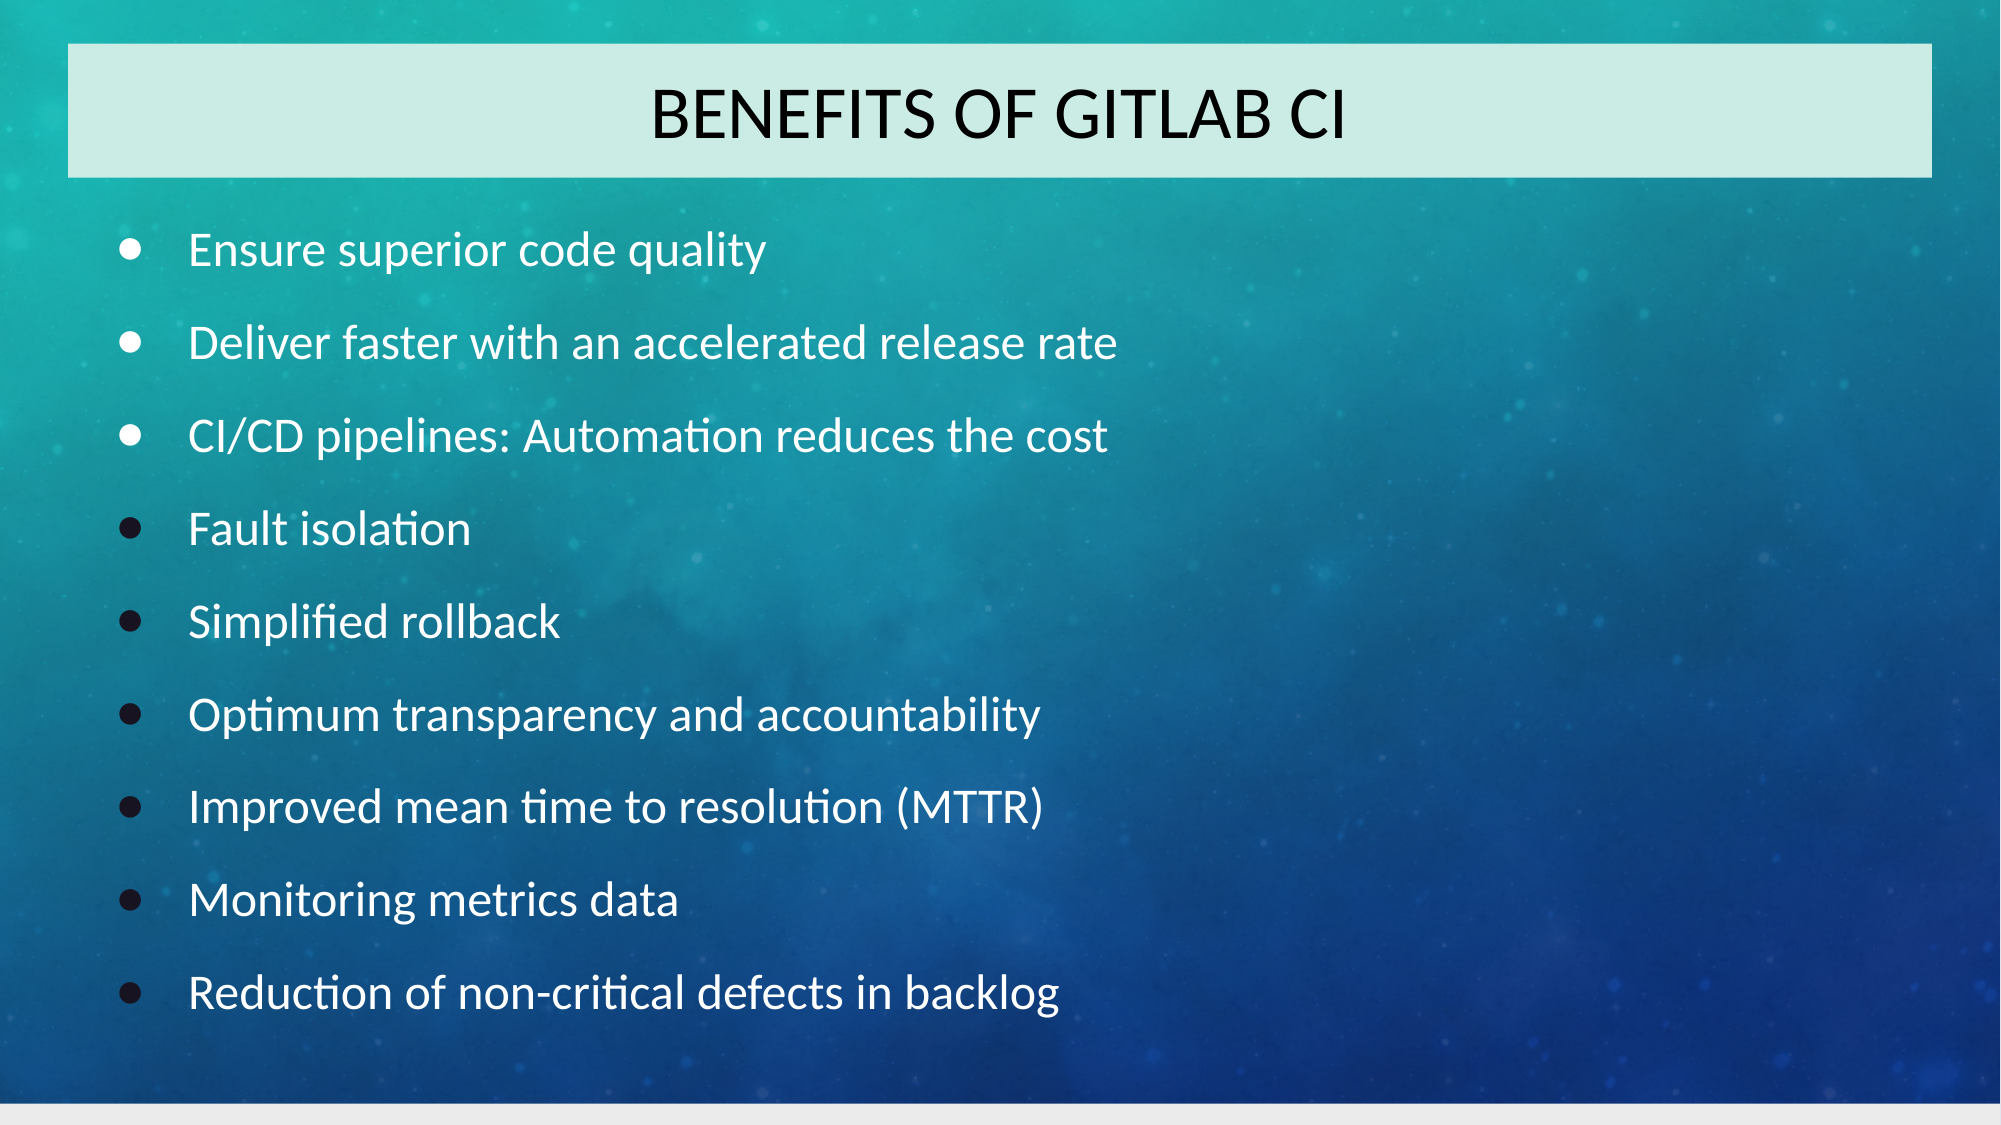

# Benefits of GitLab CI
Ensure superior code quality
Deliver faster with an accelerated release rate
CI/CD pipelines: Automation reduces the cost
Fault isolation
Simplified rollback
Optimum transparency and accountability
Improved mean time to resolution (MTTR)
Monitoring metrics data
Reduction of non-critical defects in backlog